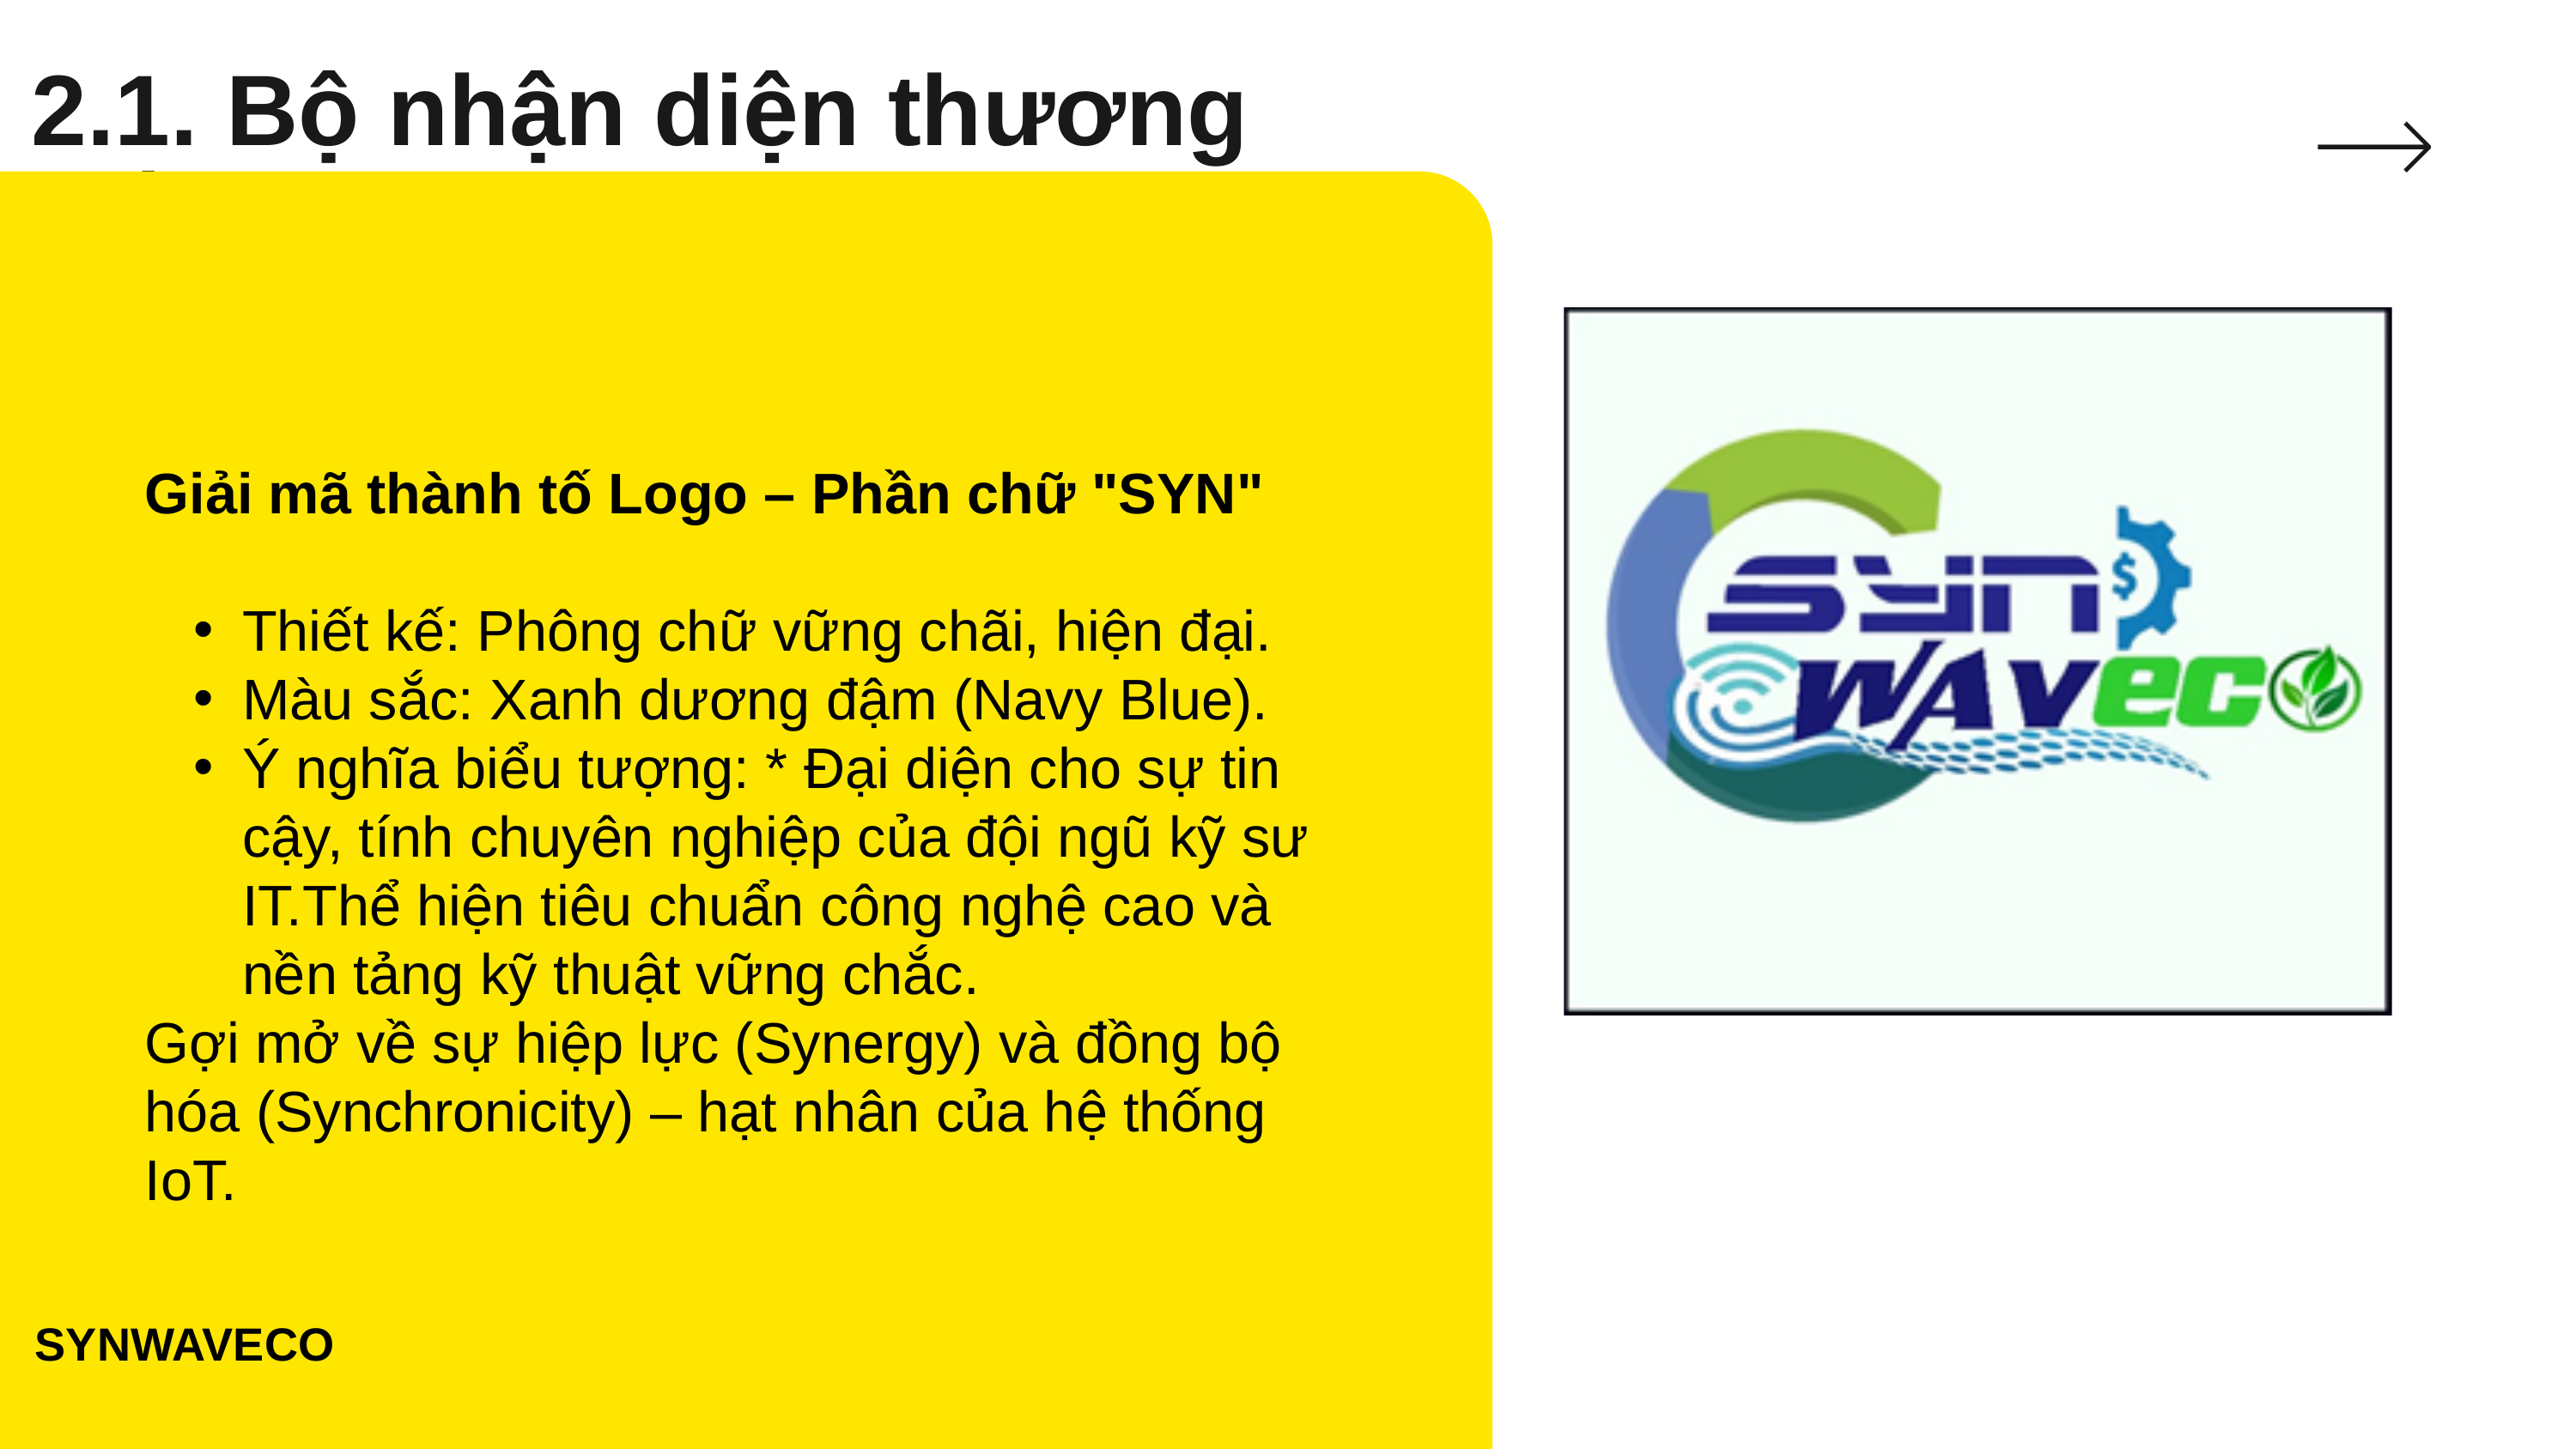

2.1. Bộ nhận diện thương hiệu

Giải mã thành tố Logo – Phần chữ "SYN"

Thiết kế: Phông chữ vững chãi, hiện đại.
Màu sắc: Xanh dương đậm (Navy Blue).
Ý nghĩa biểu tượng: * Đại diện cho sự tin cậy, tính chuyên nghiệp của đội ngũ kỹ sư IT.Thể hiện tiêu chuẩn công nghệ cao và nền tảng kỹ thuật vững chắc.
Gợi mở về sự hiệp lực (Synergy) và đồng bộ hóa (Synchronicity) – hạt nhân của hệ thống IoT.
Thuyết trình phục vụ nhiều mục đích nên  là một công cụ hữu hiệu trong thuyết phục và giảng dạy.
SYNWAVECO